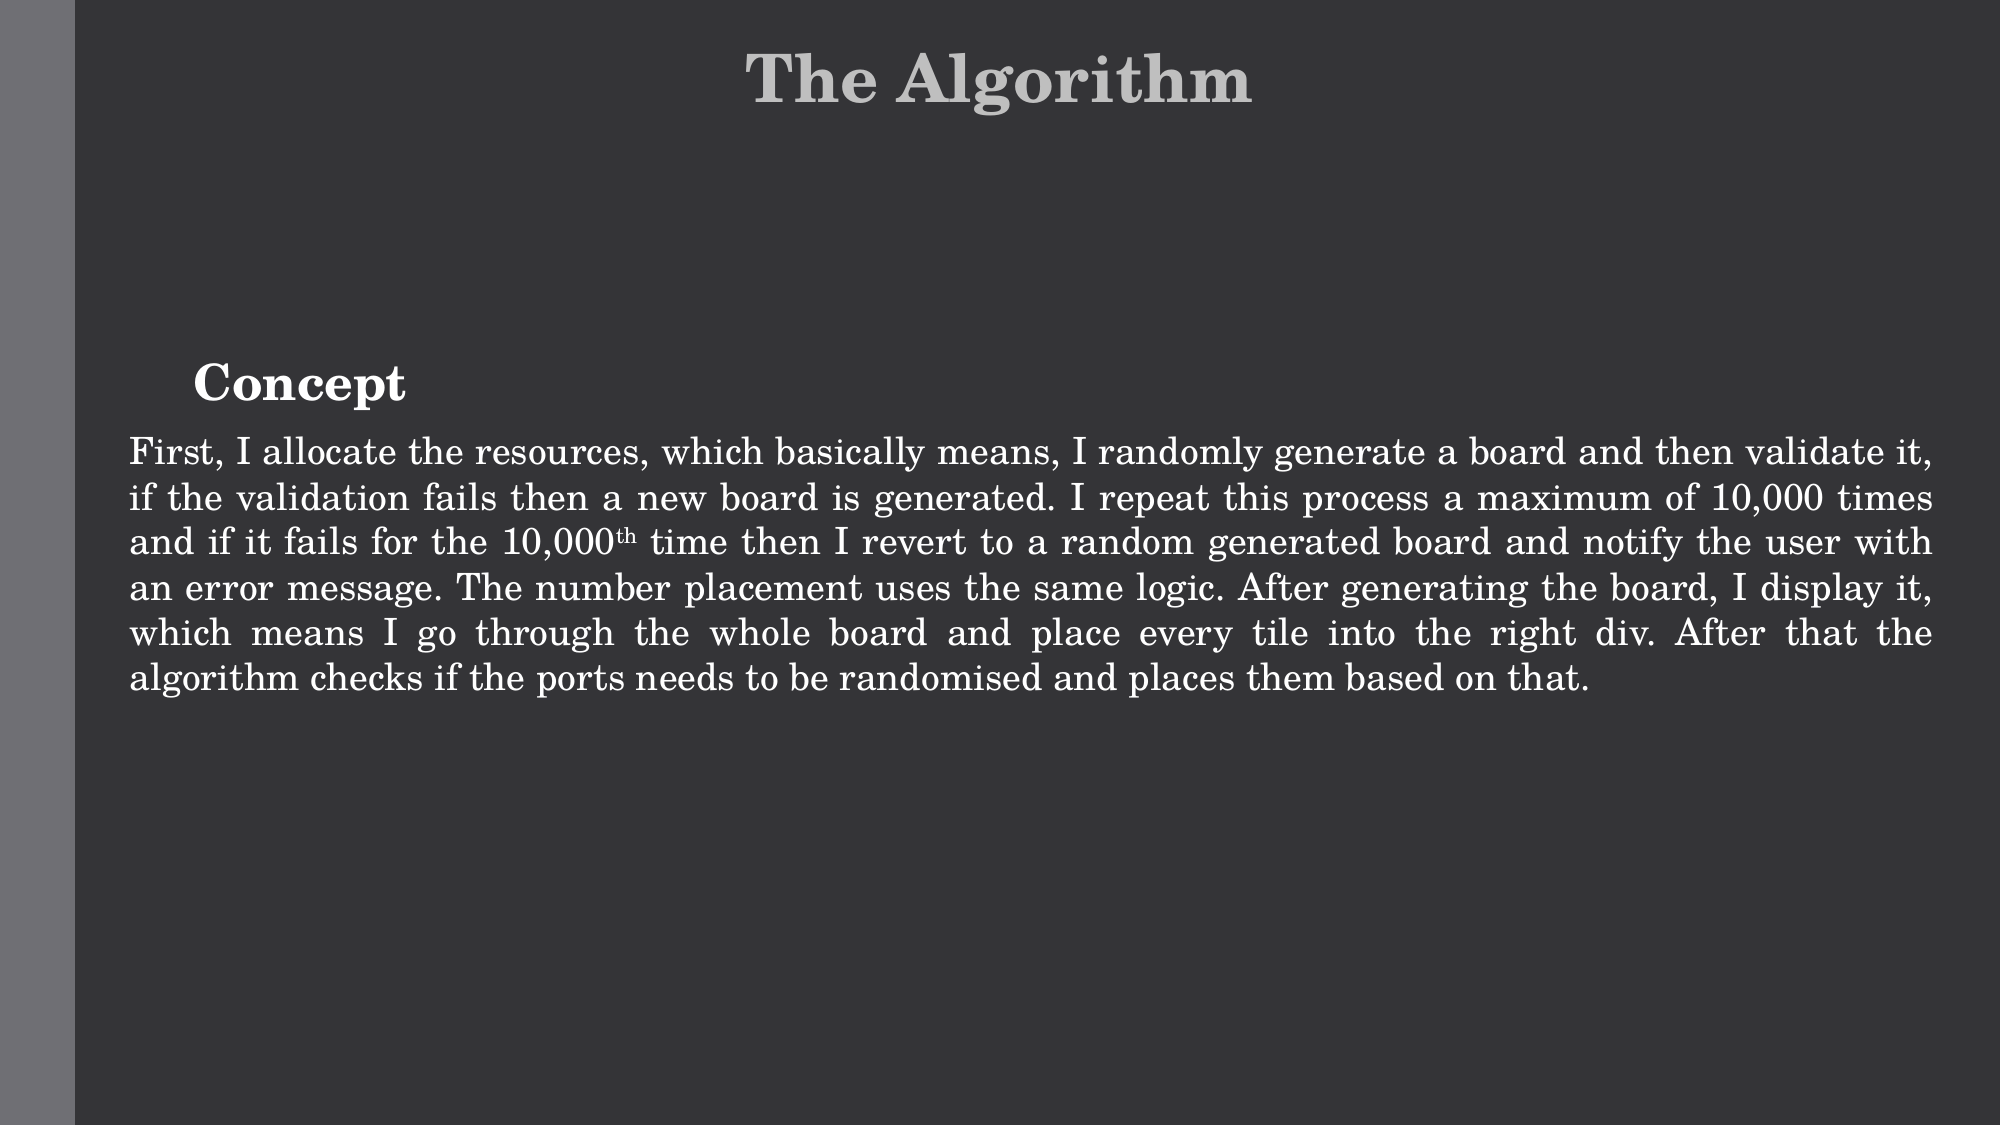

The Algorithm
Concept
First, I allocate the resources, which basically means, I randomly generate a board and then validate it, if the validation fails then a new board is generated. I repeat this process a maximum of 10,000 times and if it fails for the 10,000th time then I revert to a random generated board and notify the user with an error message. The number placement uses the same logic. After generating the board, I display it, which means I go through the whole board and place every tile into the right div. After that the algorithm checks if the ports needs to be randomised and places them based on that.